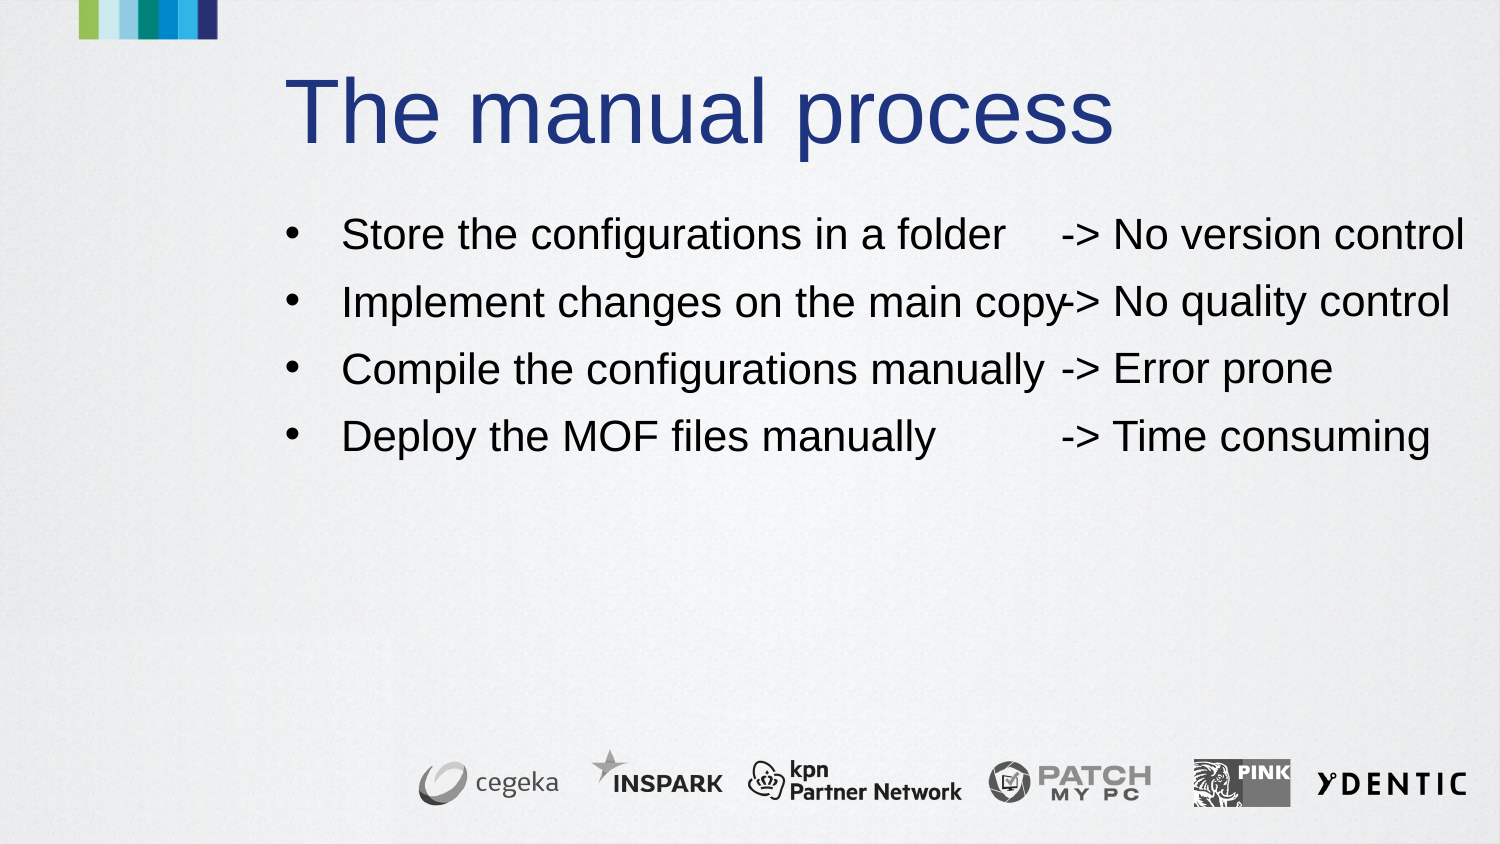

# The manual process
Store the configurations in a folder
Implement changes on the main copy
Compile the configurations manually
Deploy the MOF files manually
-> No version control
-> No quality control
-> Error prone
-> Time consuming